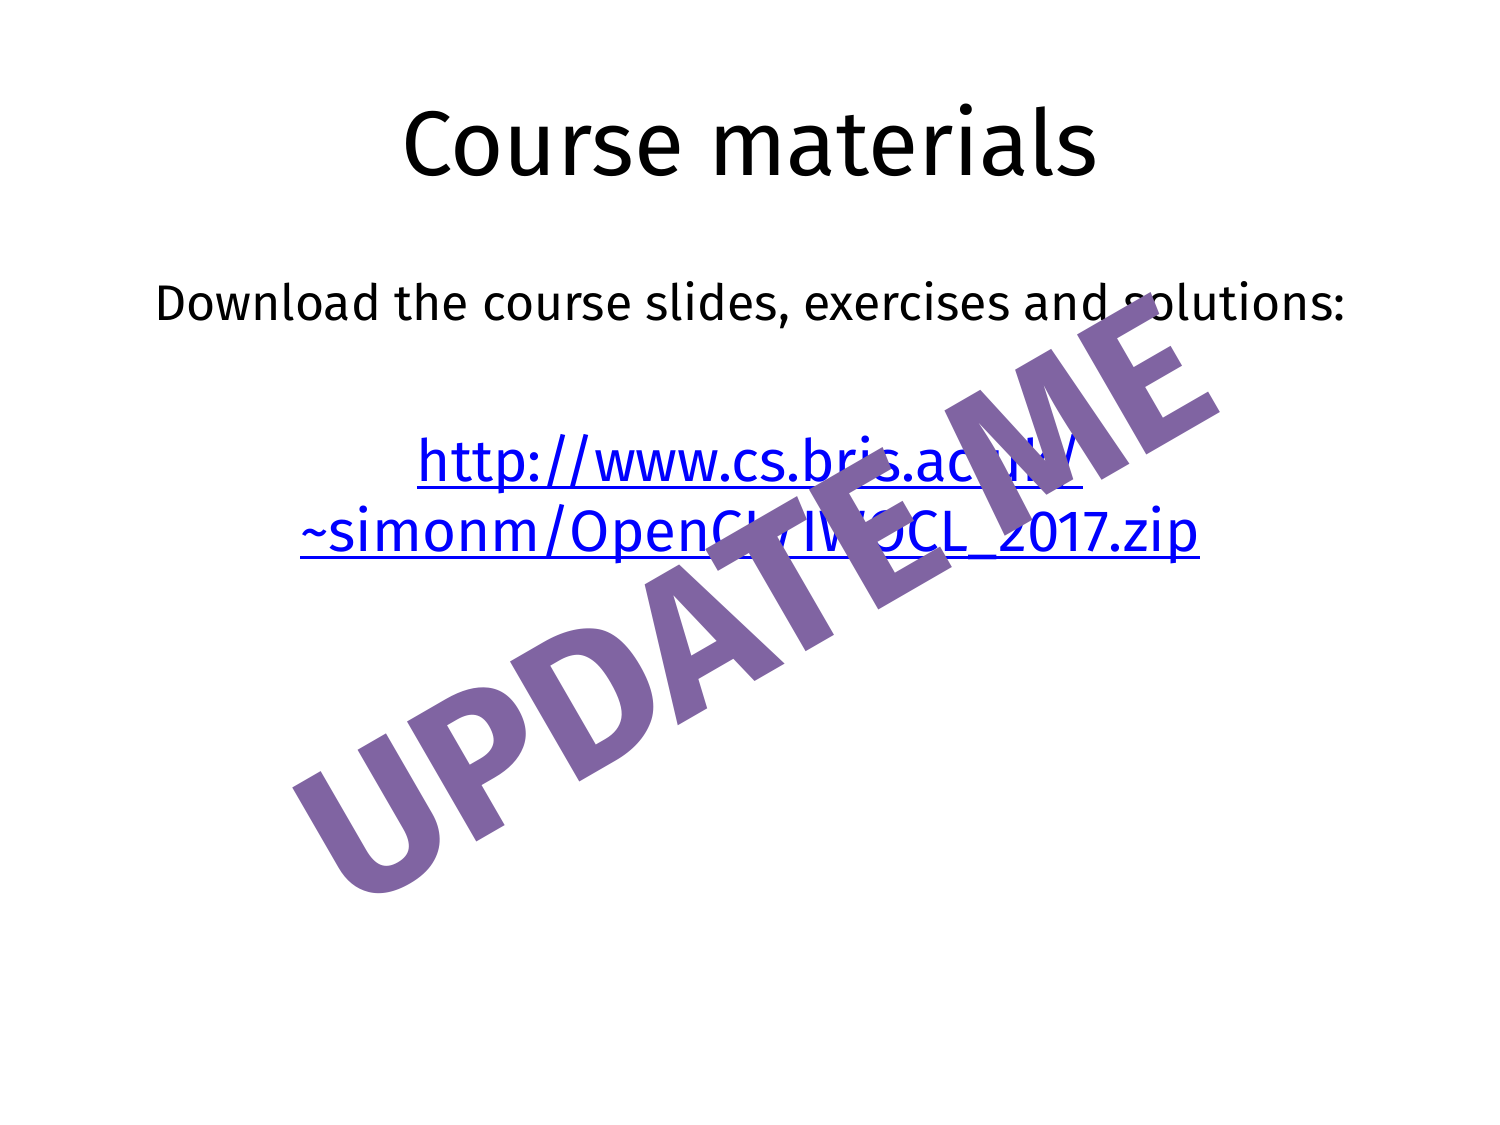

# Course materials
Download the course slides, exercises and solutions:

http://www.cs.bris.ac.uk/
~simonm/OpenCL/IWOCL_2017.zip

UPDATE ME